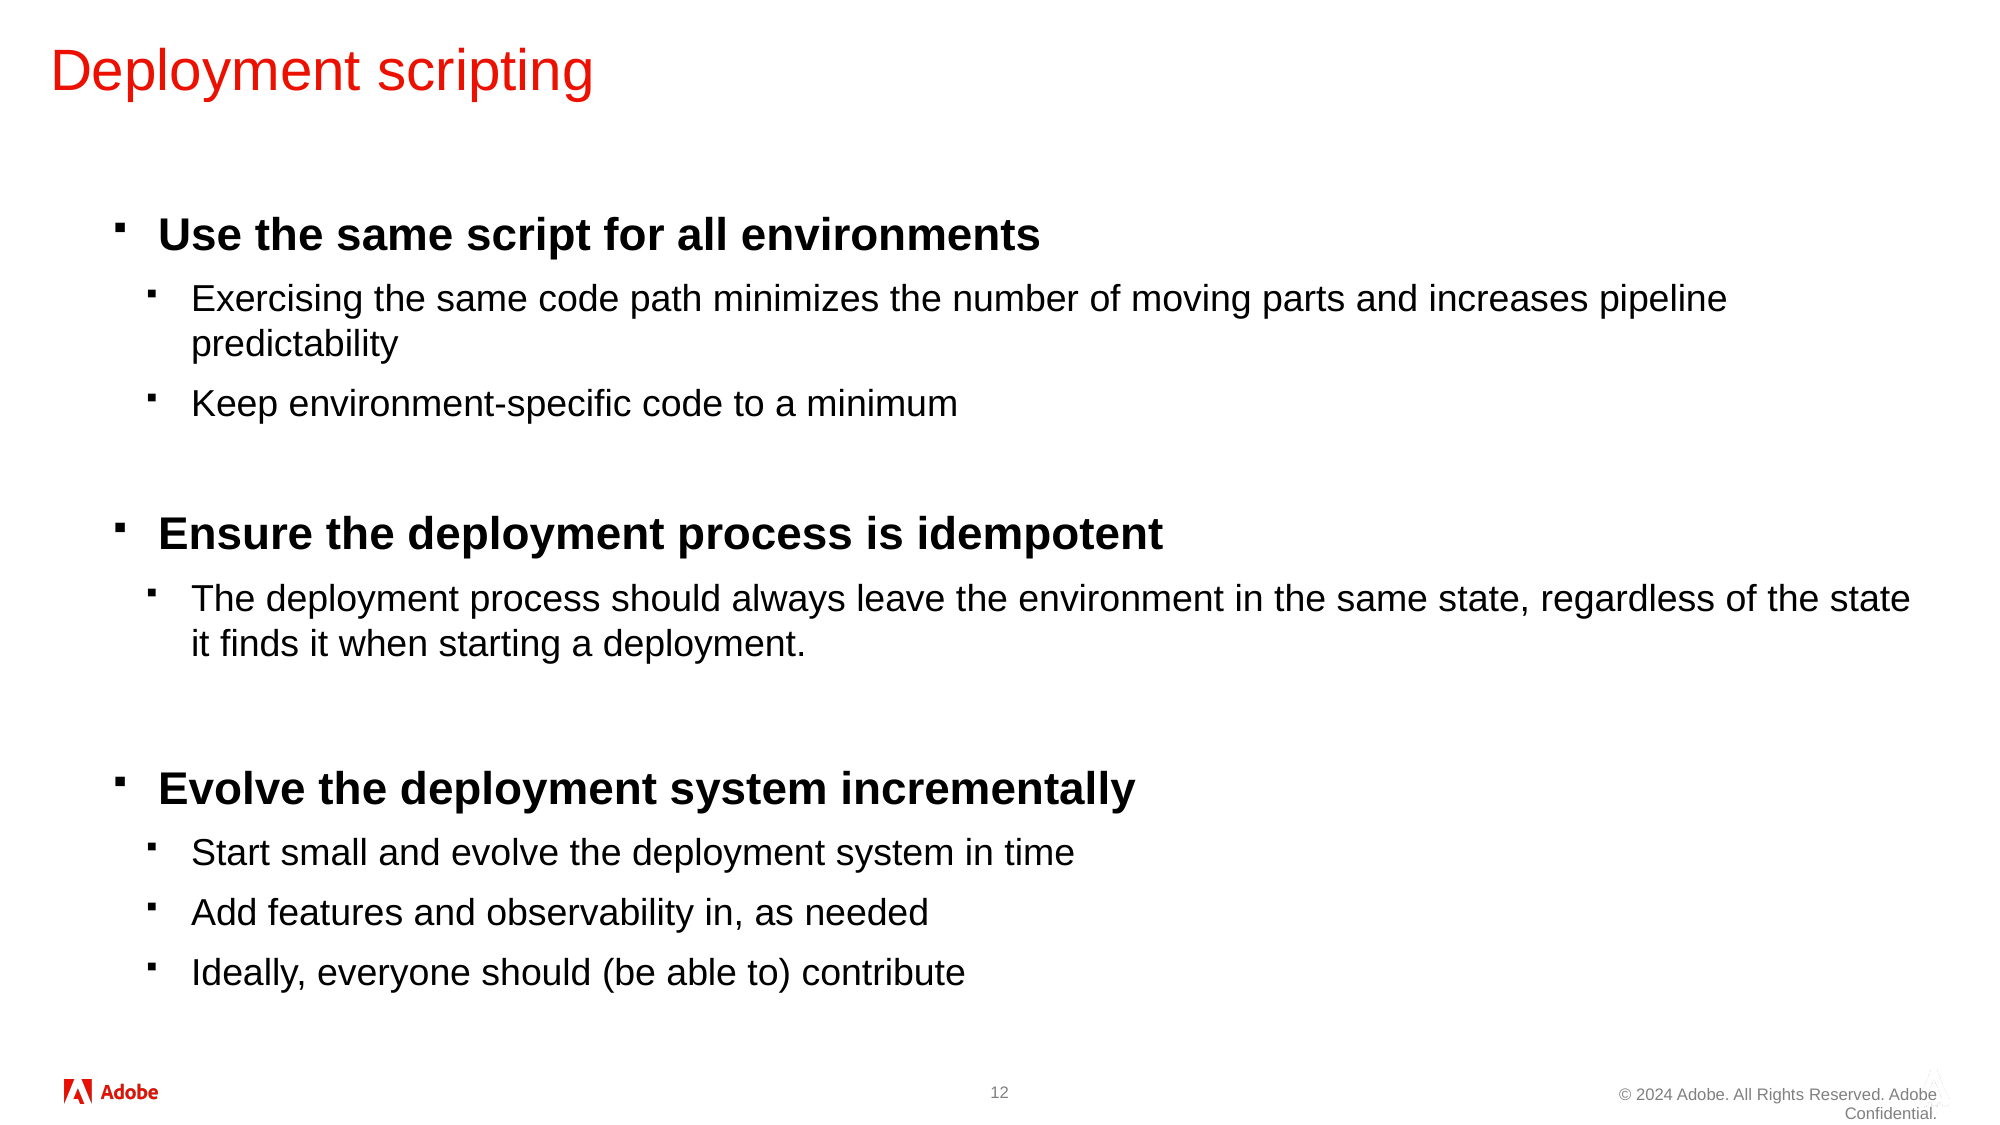

# Deployment scripting
Use the same script for all environments
Exercising the same code path minimizes the number of moving parts and increases pipeline predictability
Keep environment-specific code to a minimum

Ensure the deployment process is idempotent
The deployment process should always leave the environment in the same state, regardless of the state it finds it when starting a deployment.

Evolve the deployment system incrementally
Start small and evolve the deployment system in time
Add features and observability in, as needed
Ideally, everyone should (be able to) contribute

12